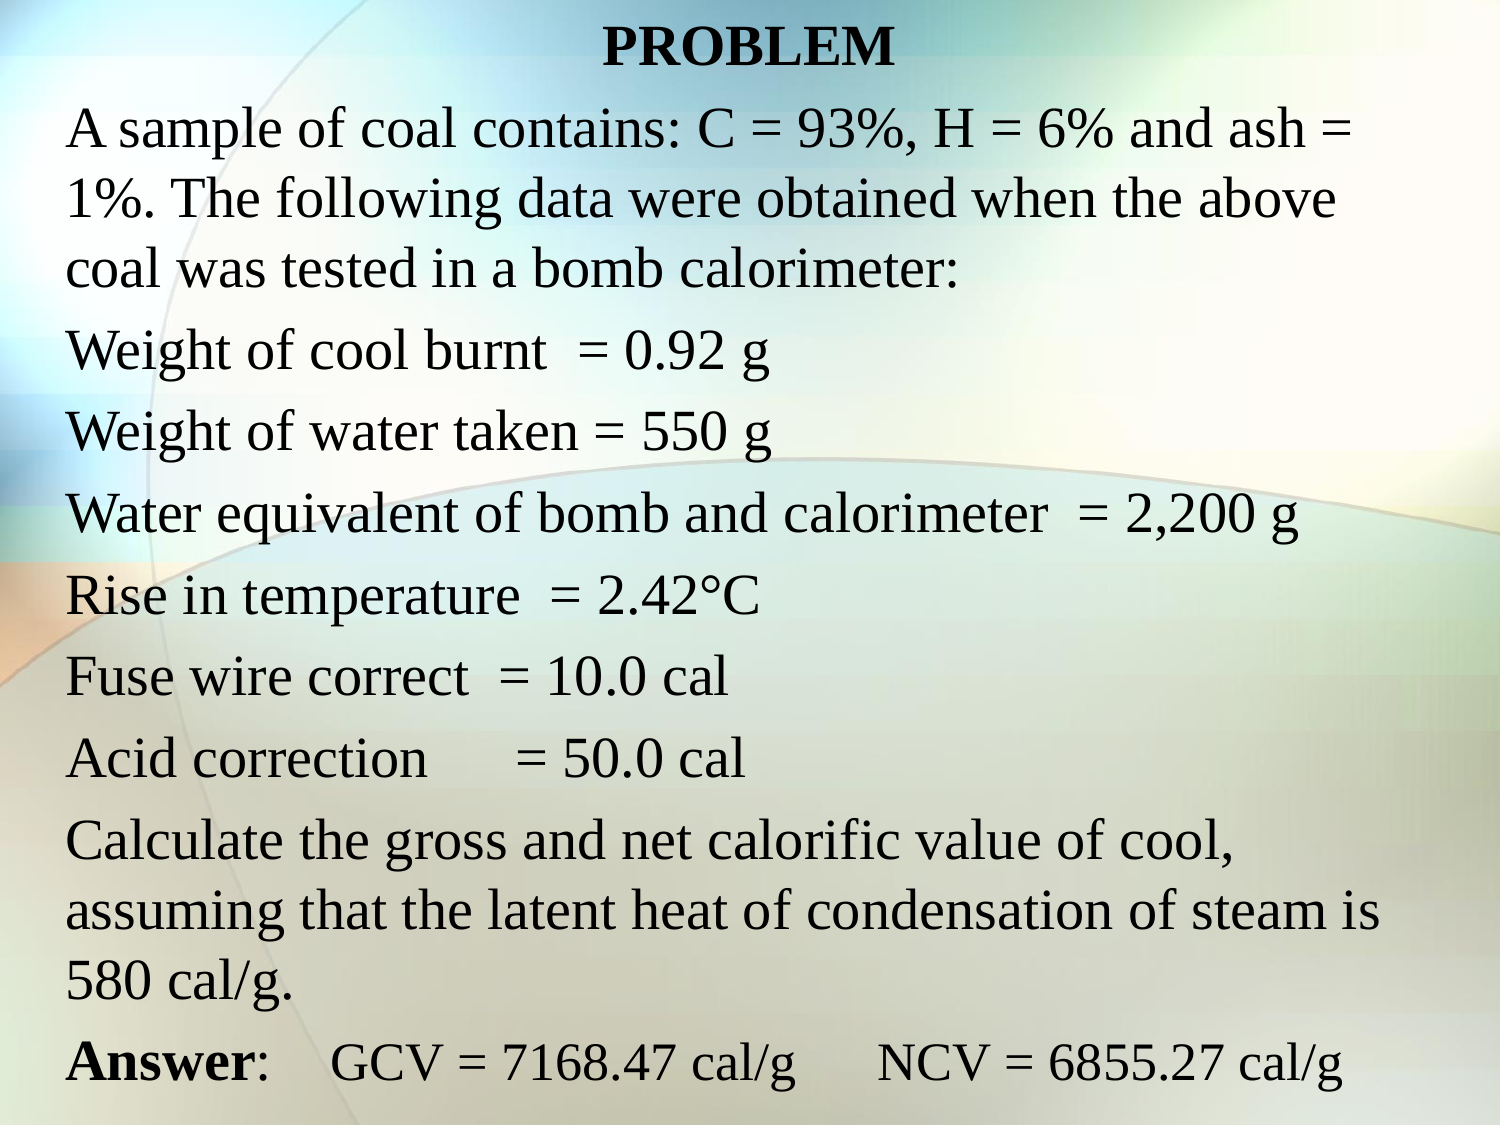

PROBLEM
A sample of coal contains: C = 93%, H = 6% and ash = 1%. The following data were obtained when the above coal was tested in a bomb calorimeter:
Weight of cool burnt  = 0.92 g
Weight of water taken = 550 g
Water equivalent of bomb and calorimeter  = 2,200 g
Rise in temperature  = 2.42°C
Fuse wire correct  = 10.0 cal
Acid correction	= 50.0 cal
Calculate the gross and net calorific value of cool, assuming that the latent heat of condensation of steam is 580 cal/g.
Answer:    GCV = 7168.47 cal/g      NCV = 6855.27 cal/g